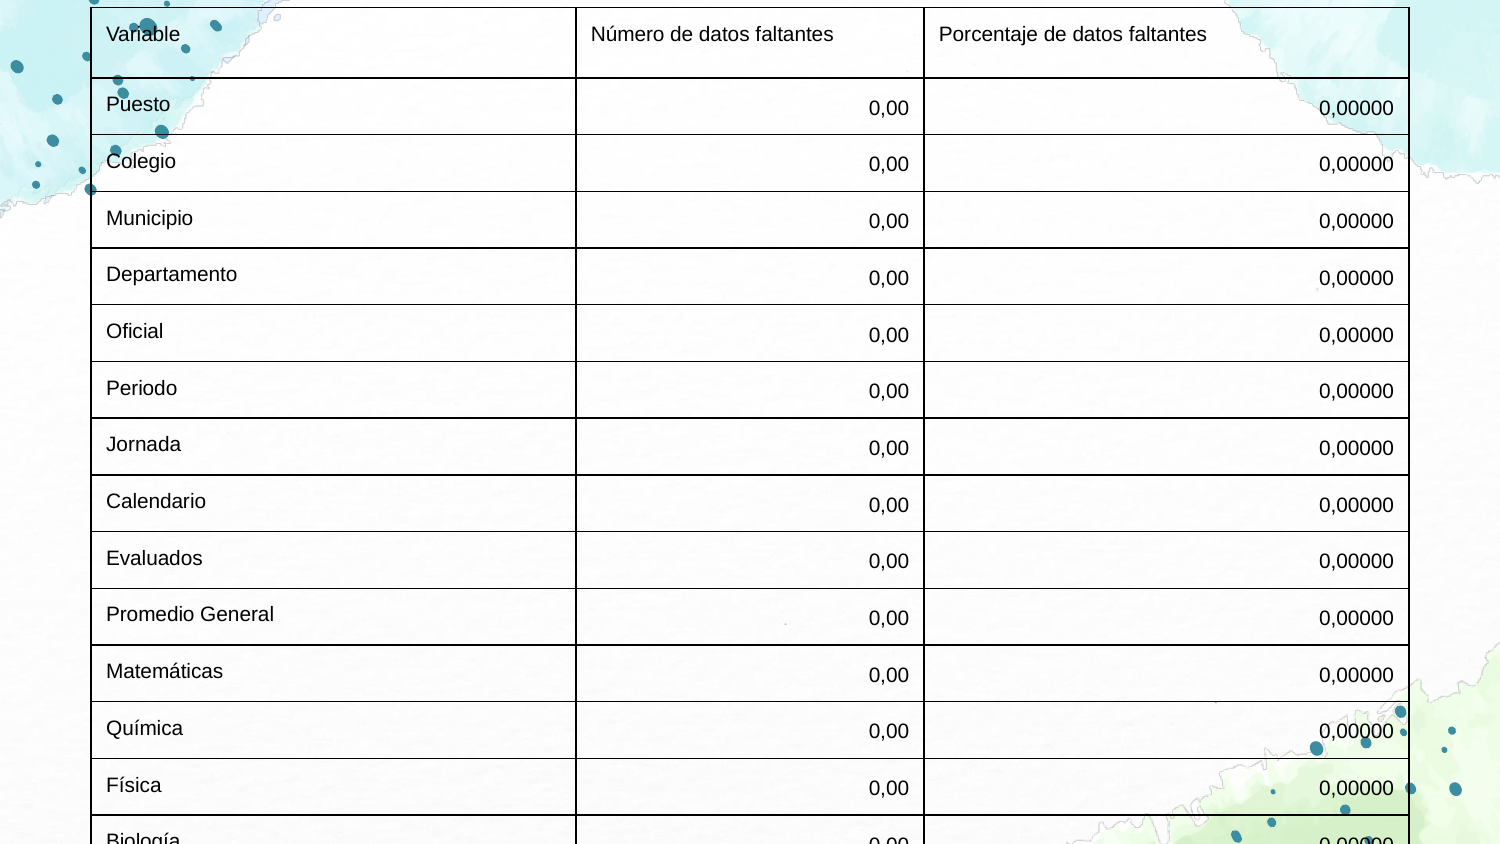

| Variable | Número de datos faltantes | Porcentaje de datos faltantes |
| --- | --- | --- |
| Puesto | 0,00 | 0,00000 |
| Colegio | 0,00 | 0,00000 |
| Municipio | 0,00 | 0,00000 |
| Departamento | 0,00 | 0,00000 |
| Oficial | 0,00 | 0,00000 |
| Periodo | 0,00 | 0,00000 |
| Jornada | 0,00 | 0,00000 |
| Calendario | 0,00 | 0,00000 |
| Evaluados | 0,00 | 0,00000 |
| Promedio General | 0,00 | 0,00000 |
| Matemáticas | 0,00 | 0,00000 |
| Química | 0,00 | 0,00000 |
| Física | 0,00 | 0,00000 |
| Biología | 0,00 | 0,00000 |
| Filosofía | 0,00 | 0,00000 |